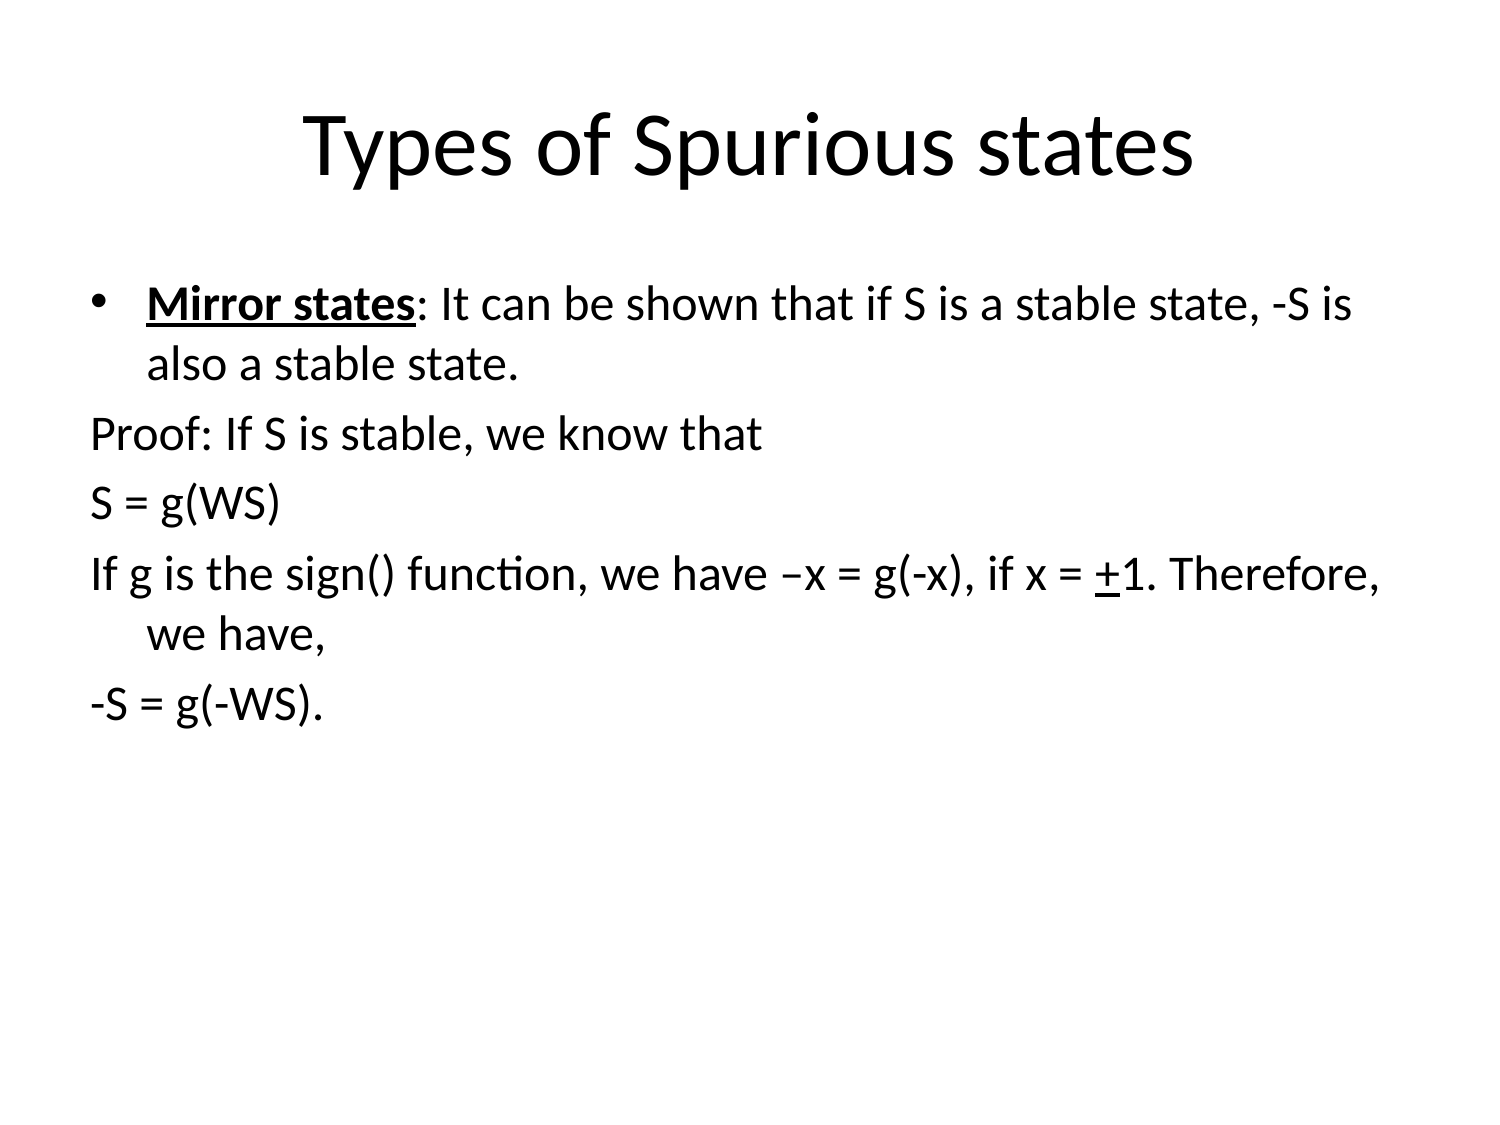

# Types of Spurious states
Mirror states: It can be shown that if S is a stable state, -S is also a stable state.
Proof: If S is stable, we know that
S = g(WS)
If g is the sign() function, we have –x = g(-x), if x = +1. Therefore, we have,
-S = g(-WS).